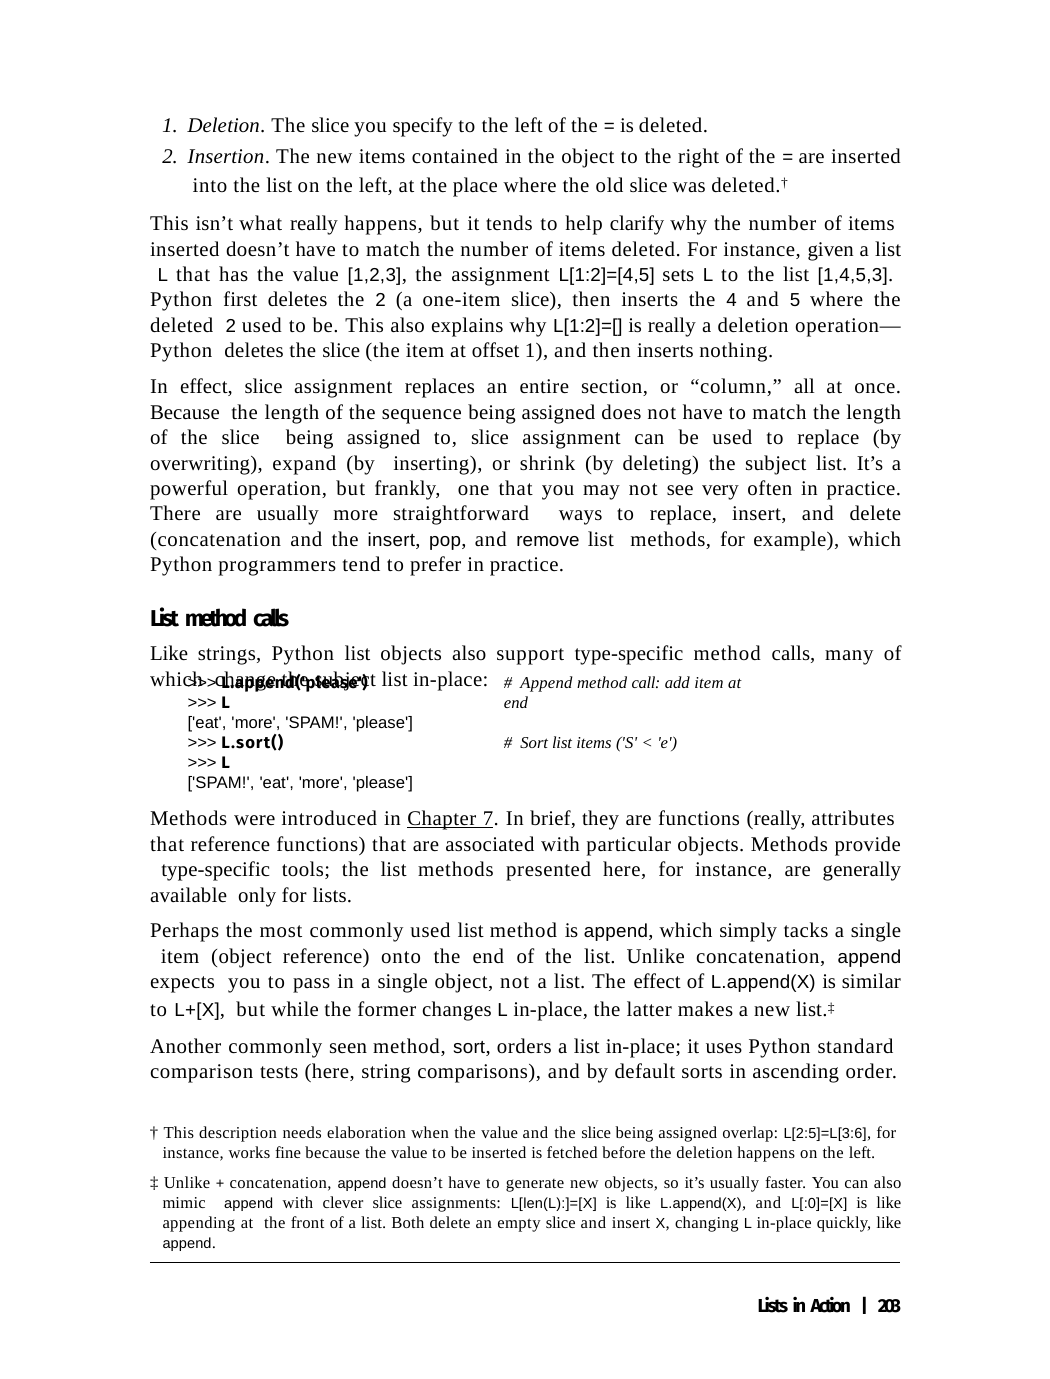

Deletion. The slice you specify to the left of the = is deleted.
Insertion. The new items contained in the object to the right of the = are inserted  into the list on the left, at the place where the old slice was deleted.†
This isn’t what really happens, but it tends to help clarify why the number of items  inserted doesn’t have to match the number of items deleted. For instance, given a list  L that has the value [1,2,3], the assignment L[1:2]=[4,5] sets L to the list [1,4,5,3].  Python first deletes the 2 (a one-item slice), then inserts the 4 and 5 where the deleted  2 used to be. This also explains why L[1:2]=[] is really a deletion operation—Python  deletes the slice (the item at offset 1), and then inserts nothing.
In effect, slice assignment replaces an entire section, or “column,” all at once. Because  the length of the sequence being assigned does not have to match the length of the slice  being assigned to, slice assignment can be used to replace (by overwriting), expand (by  inserting), or shrink (by deleting) the subject list. It’s a powerful operation, but frankly,  one that you may not see very often in practice. There are usually more straightforward  ways to replace, insert, and delete (concatenation and the insert, pop, and remove list  methods, for example), which Python programmers tend to prefer in practice.

List method calls
Like strings, Python list objects also support type-specific method calls, many of which  change the subject list in-place:
>>> L.append('please')
>>> L
['eat', 'more', 'SPAM!', 'please']
>>> L.sort()
>>> L
['SPAM!', 'eat', 'more', 'please']
# Append method call: add item at end
# Sort list items ('S' < 'e')
Methods were introduced in Chapter 7. In brief, they are functions (really, attributes  that reference functions) that are associated with particular objects. Methods provide  type-specific tools; the list methods presented here, for instance, are generally available  only for lists.
Perhaps the most commonly used list method is append, which simply tacks a single  item (object reference) onto the end of the list. Unlike concatenation, append expects  you to pass in a single object, not a list. The effect of L.append(X) is similar to L+[X],  but while the former changes L in-place, the latter makes a new list.‡
Another commonly seen method, sort, orders a list in-place; it uses Python standard  comparison tests (here, string comparisons), and by default sorts in ascending order.

† This description needs elaboration when the value and the slice being assigned overlap: L[2:5]=L[3:6], for  instance, works fine because the value to be inserted is fetched before the deletion happens on the left.
‡ Unlike + concatenation, append doesn’t have to generate new objects, so it’s usually faster. You can also mimic  append with clever slice assignments: L[len(L):]=[X] is like L.append(X), and L[:0]=[X] is like appending at  the front of a list. Both delete an empty slice and insert X, changing L in-place quickly, like append.

Lists in Action  |  203